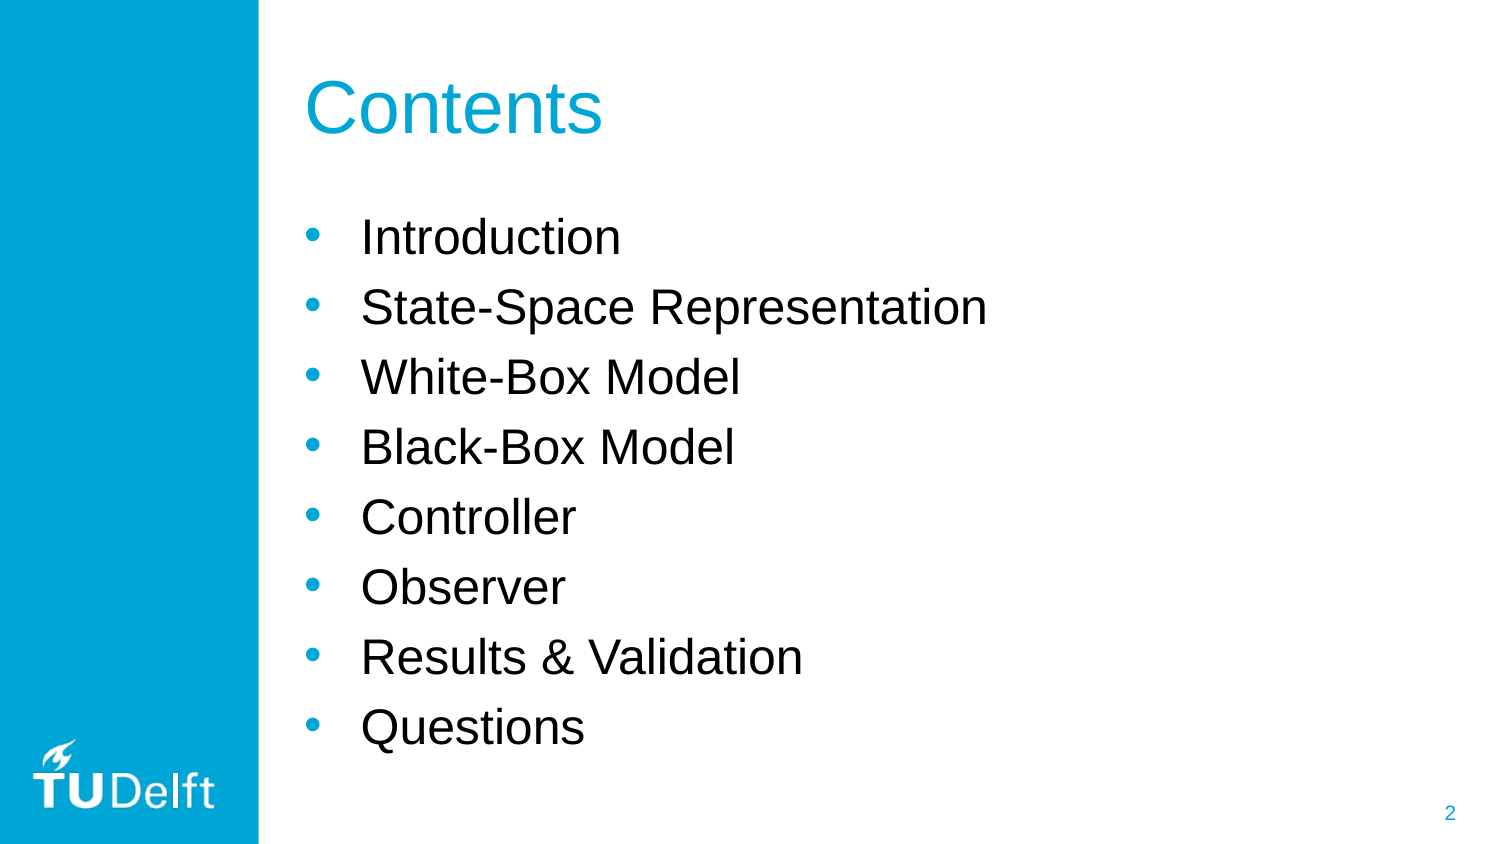

# Contents
Introduction
State-Space Representation
White-Box Model
Black-Box Model
Controller
Observer
Results & Validation
Questions